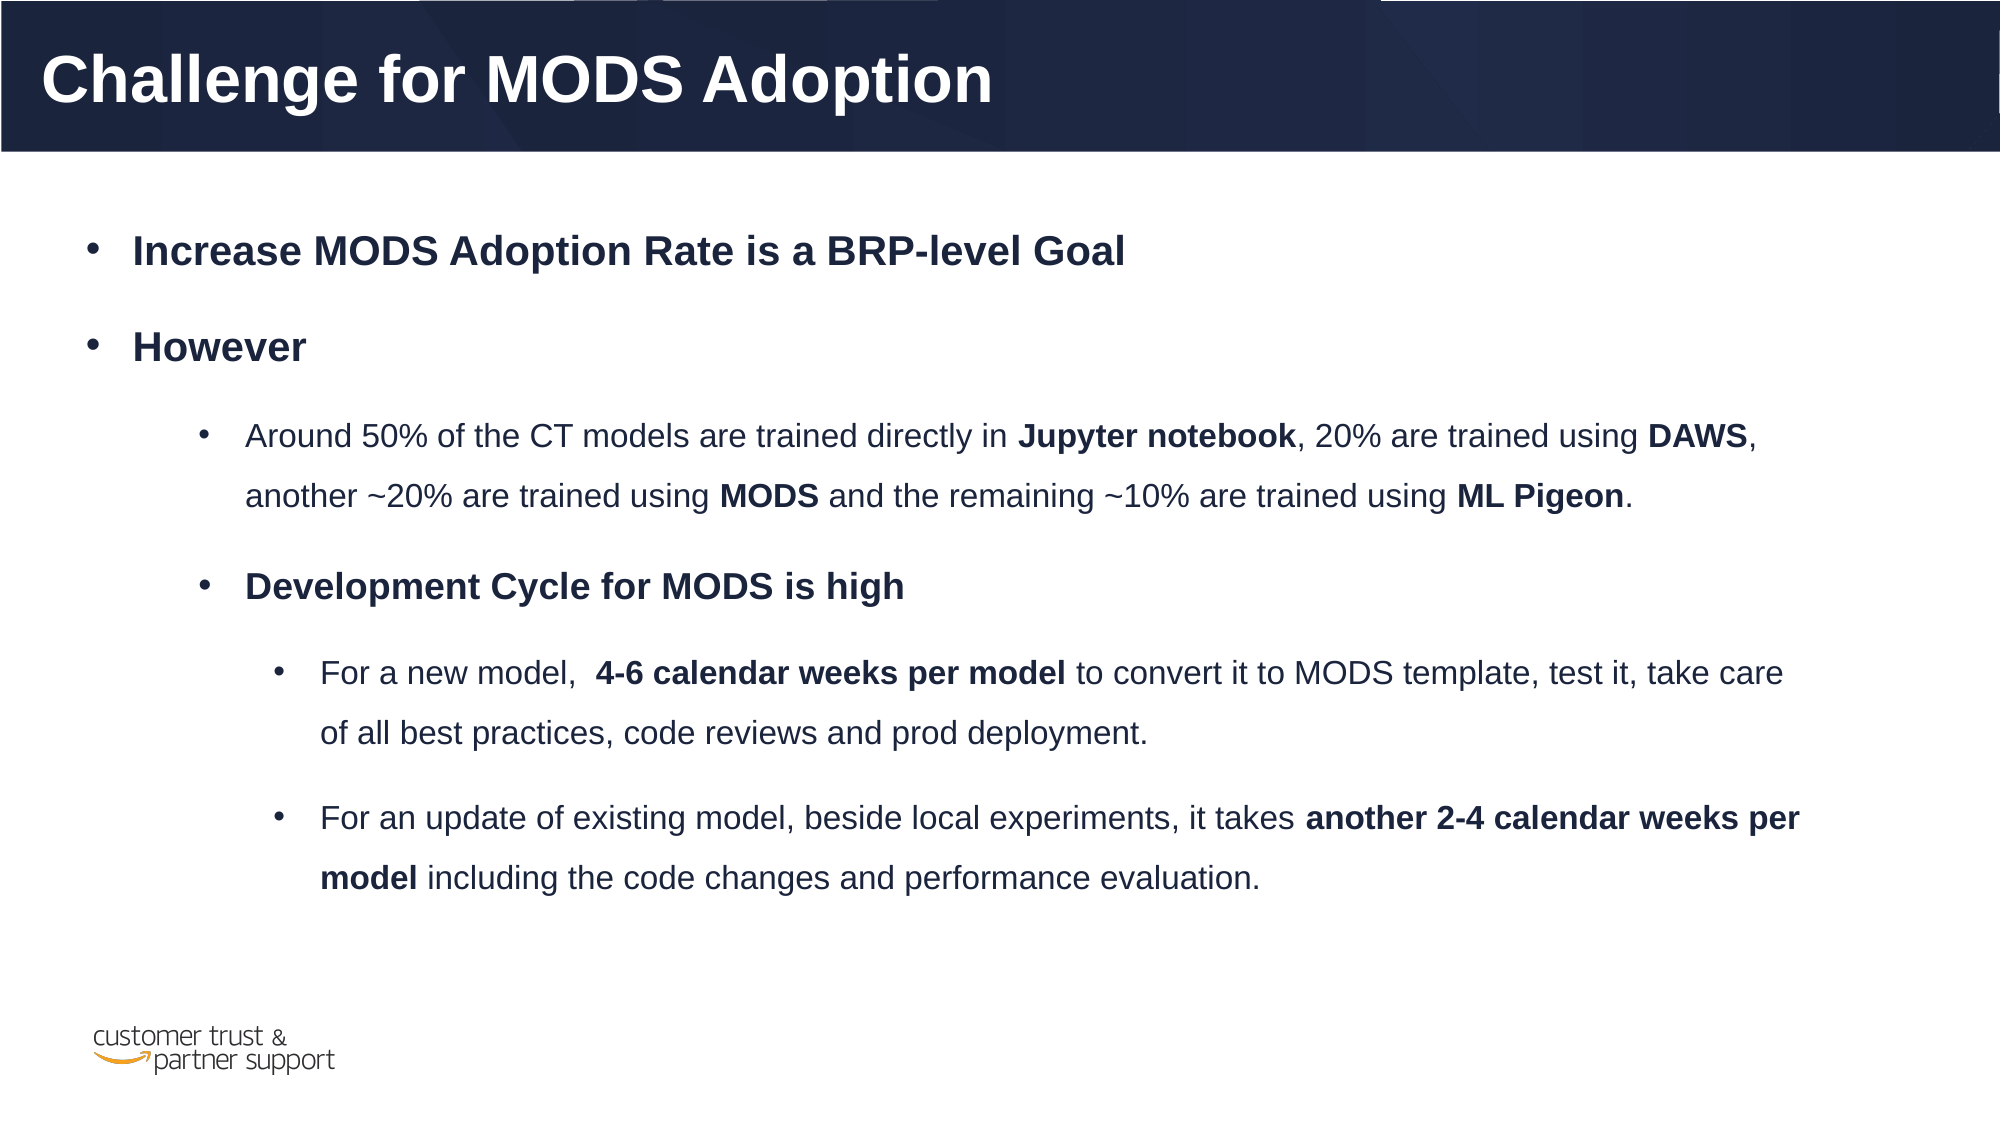

Challenge for MODS Adoption

Increase MODS Adoption Rate is a BRP-level Goal
However
Around 50% of the CT models are trained directly in Jupyter notebook, 20% are trained using DAWS, another ~20% are trained using MODS and the remaining ~10% are trained using ML Pigeon.
Development Cycle for MODS is high
For a new model,  4-6 calendar weeks per model to convert it to MODS template, test it, take care of all best practices, code reviews and prod deployment.
For an update of existing model, beside local experiments, it takes another 2-4 calendar weeks per model including the code changes and performance evaluation.